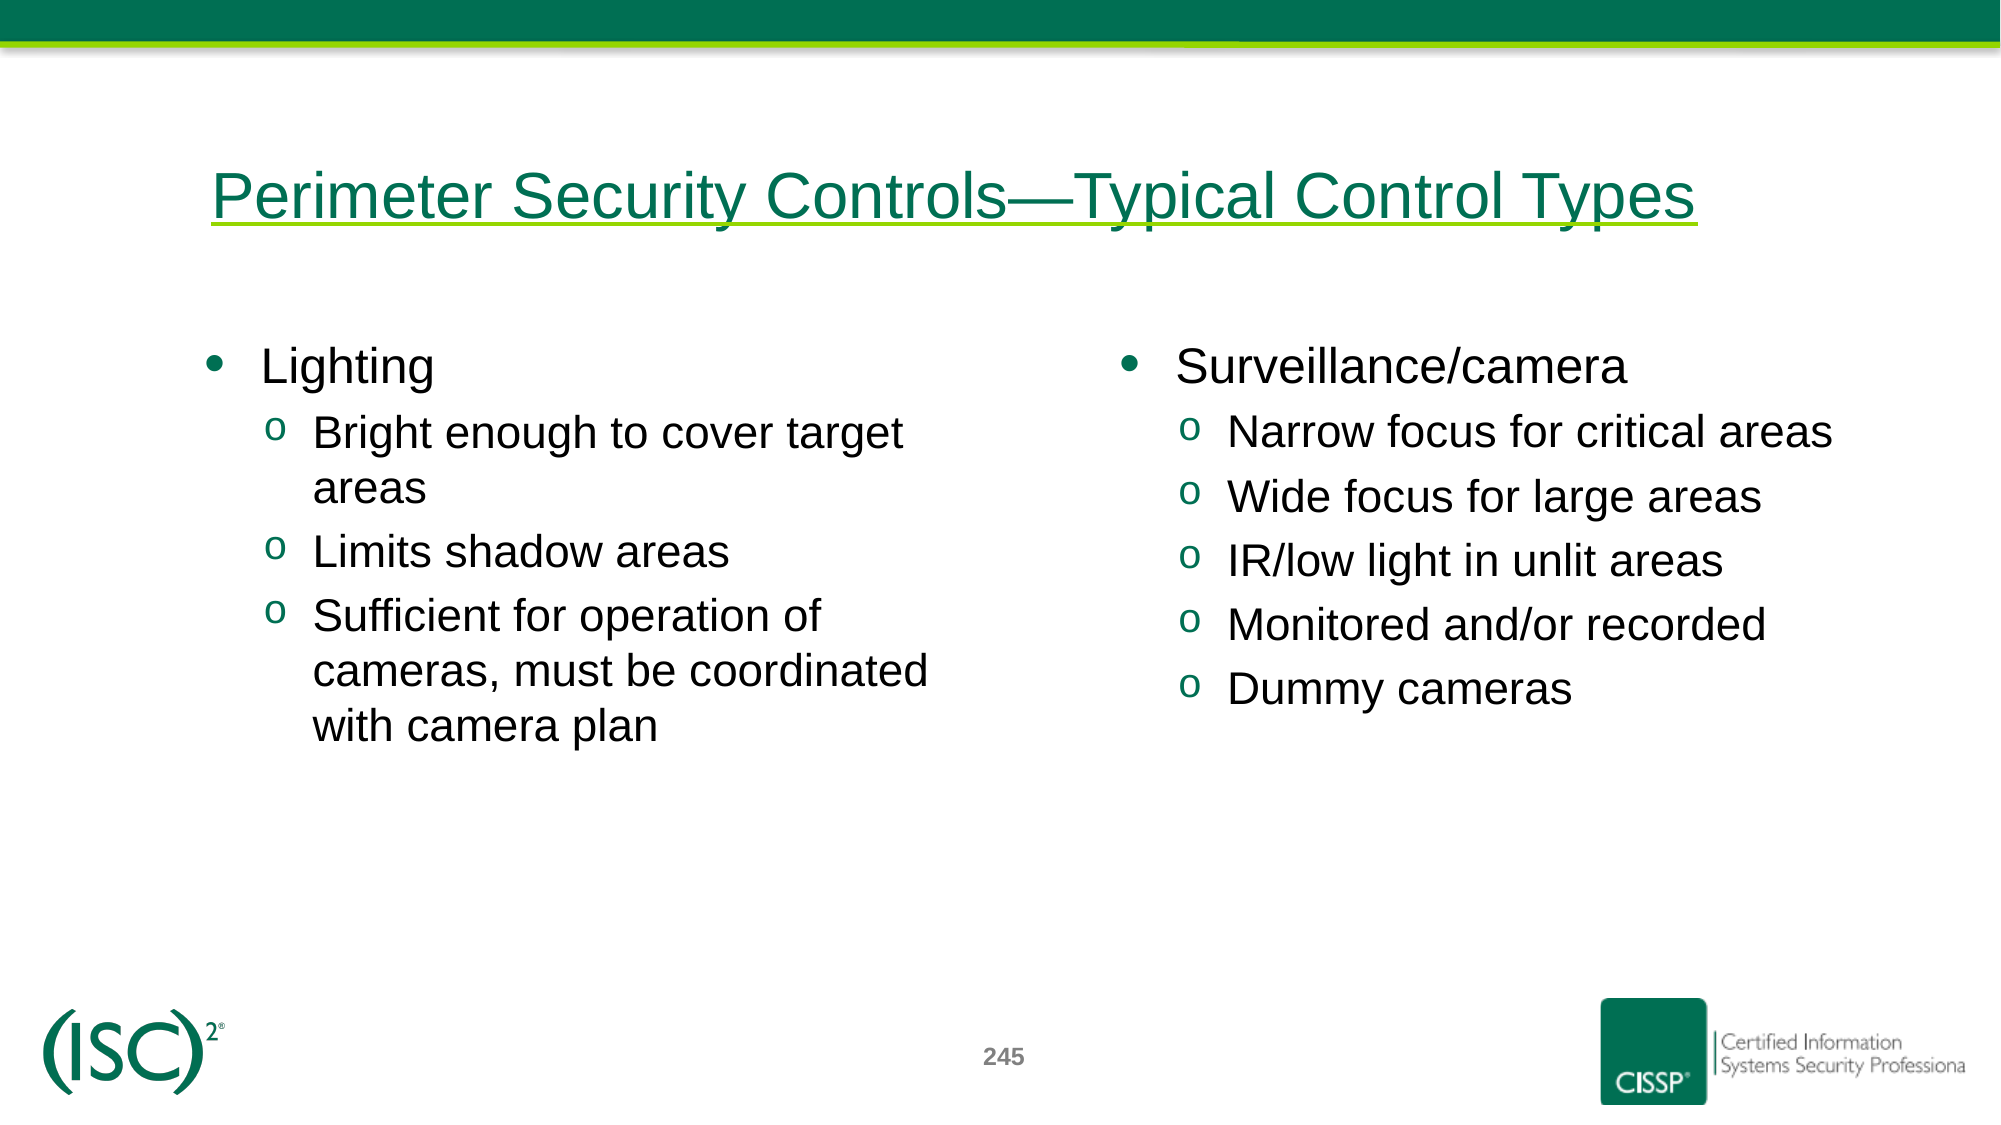

# Perimeter Security Controls—Typical Control Types
Lighting
Bright enough to cover target areas
Limits shadow areas
Sufficient for operation of cameras, must be coordinated with camera plan
Surveillance/camera
Narrow focus for critical areas
Wide focus for large areas
IR/low light in unlit areas
Monitored and/or recorded
Dummy cameras